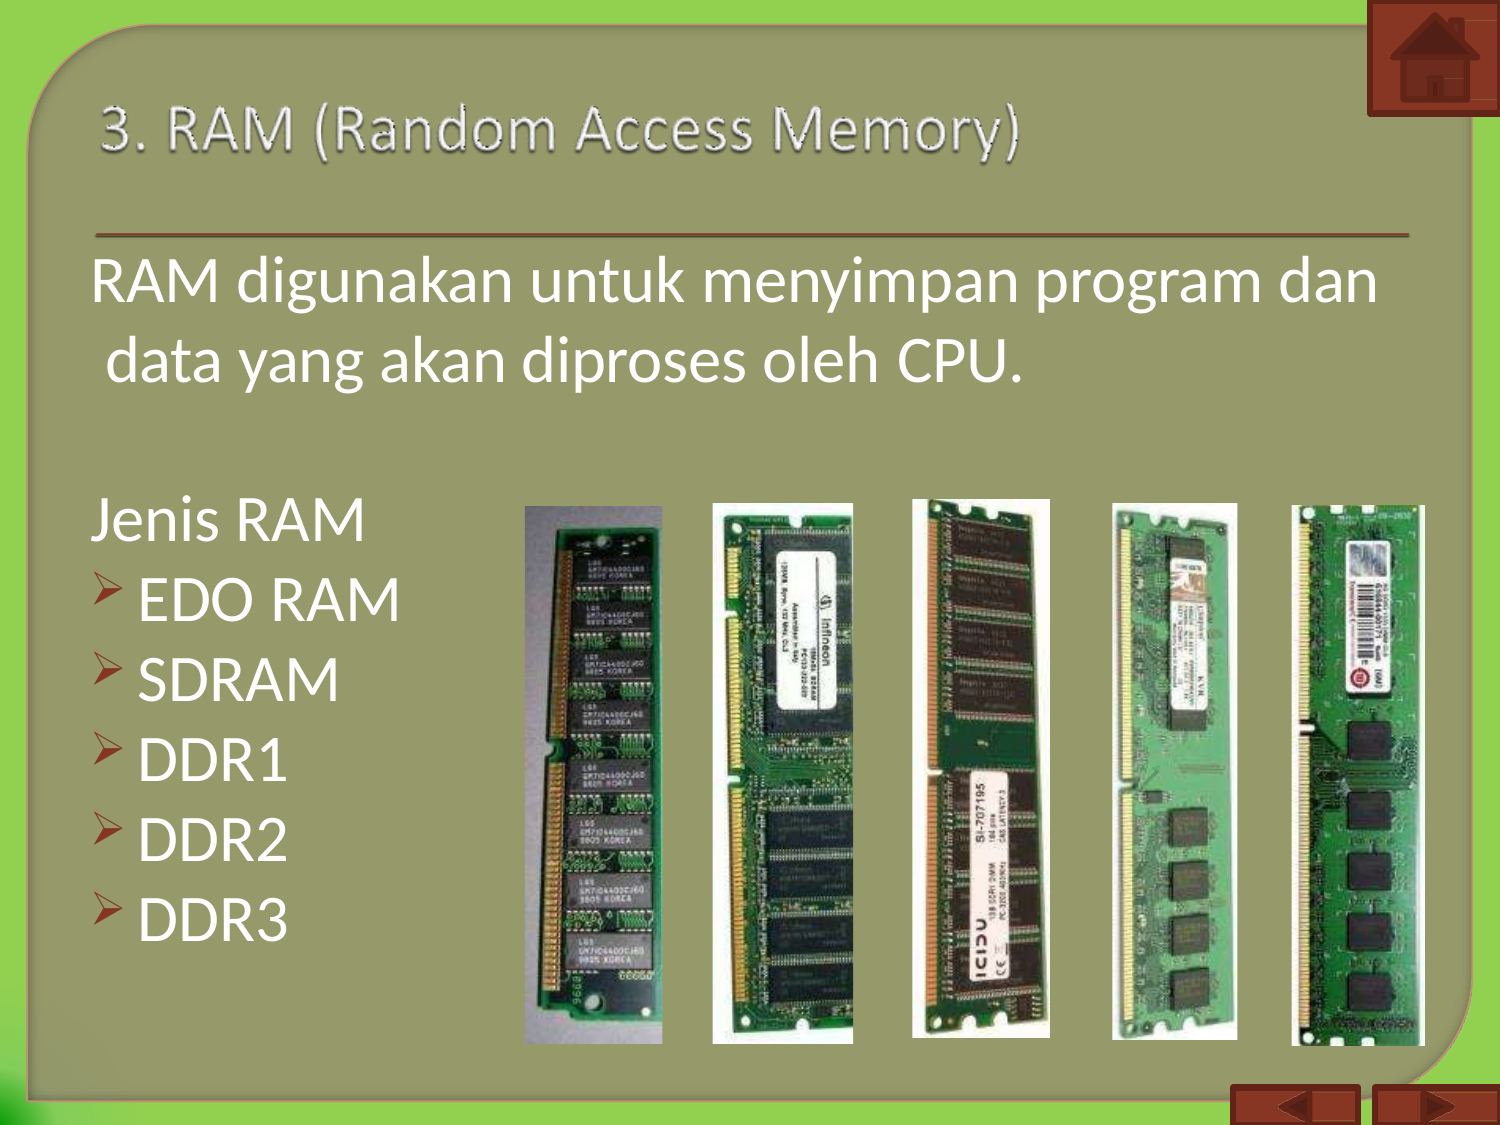

RAM digunakan untuk menyimpan program dan  data yang akan diproses oleh CPU.

Jenis RAM
EDO RAM
SDRAM
DDR1
DDR2
DDR3